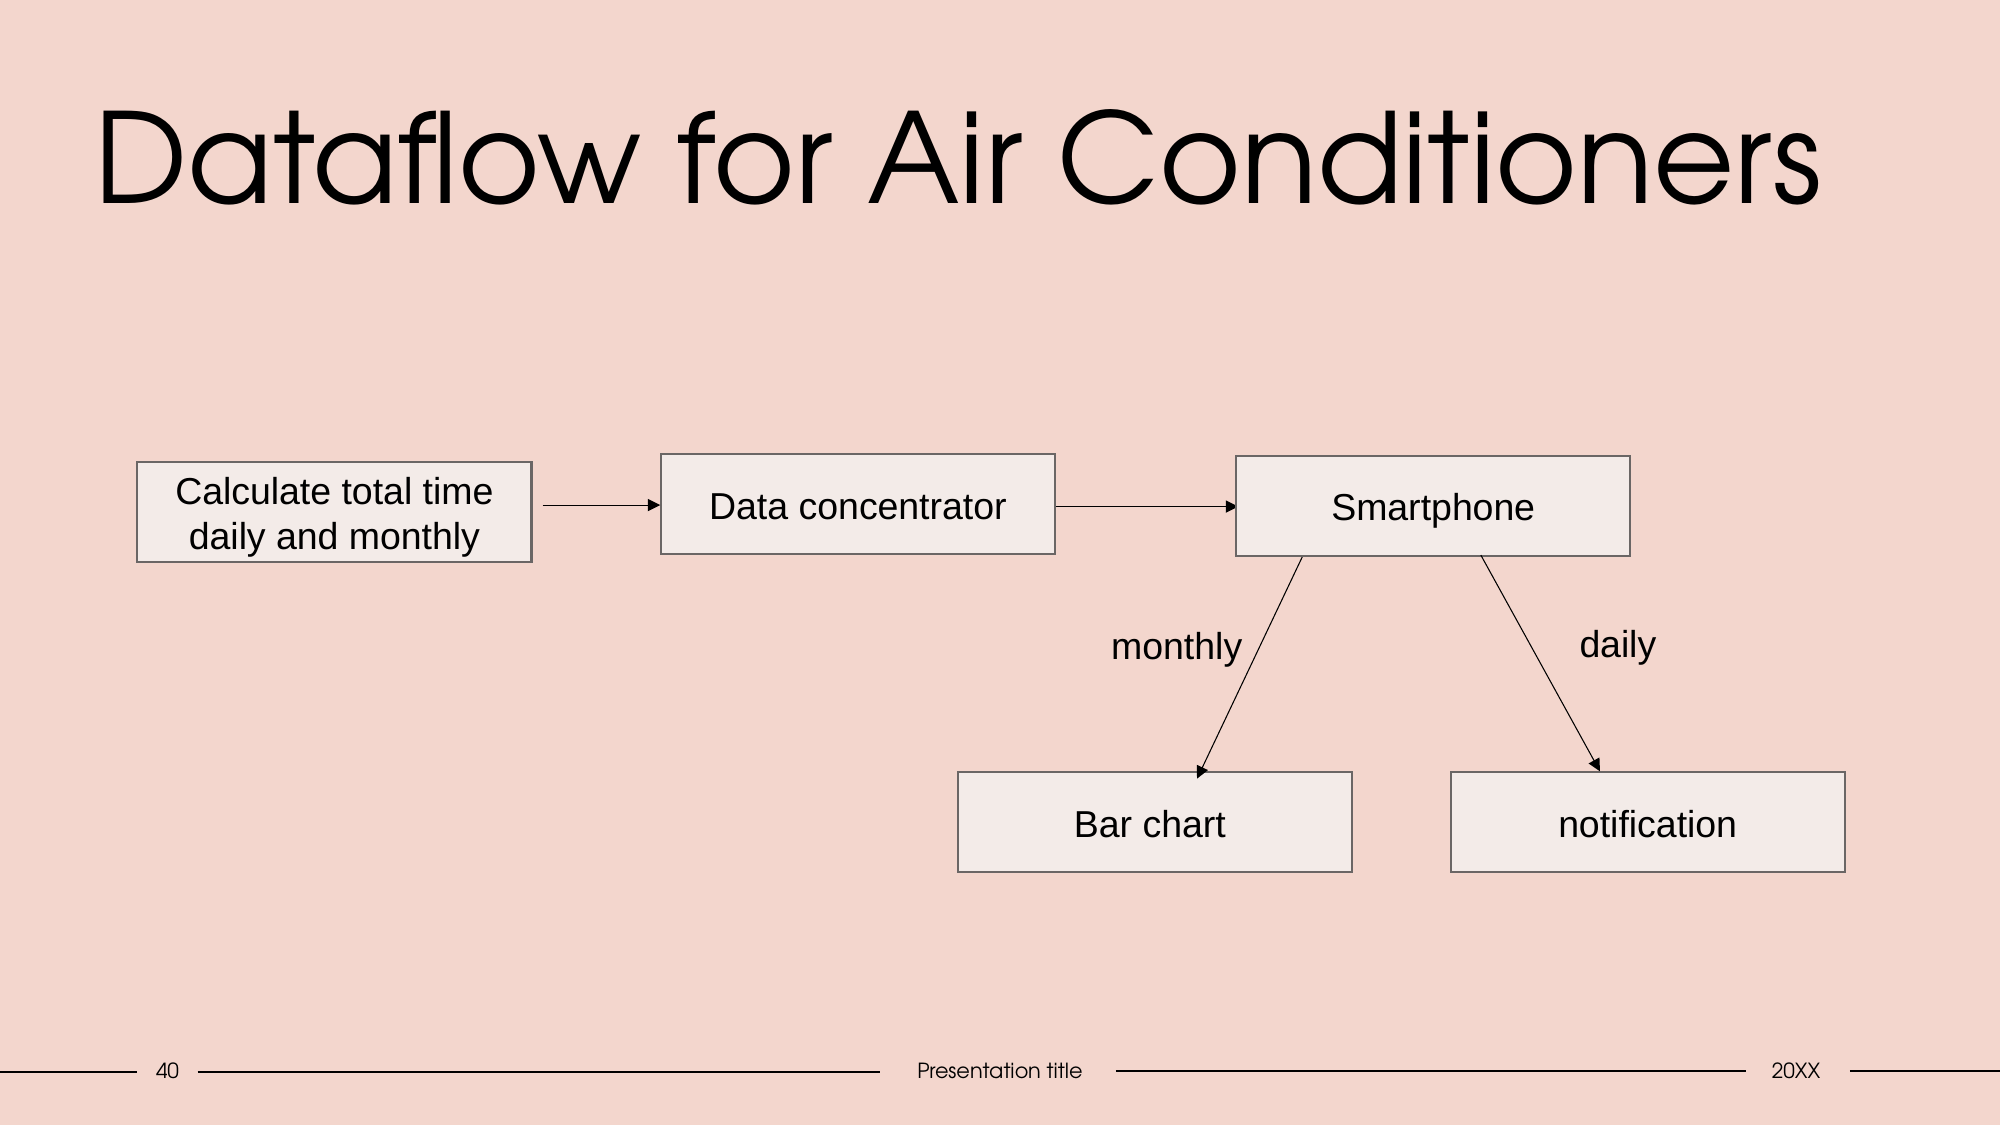

# Dataflow for Air Conditioners
Data concentrator
Smartphone
Calculate total time daily and monthly
daily
monthly
Bar chart
notification
40
Presentation title
20XX